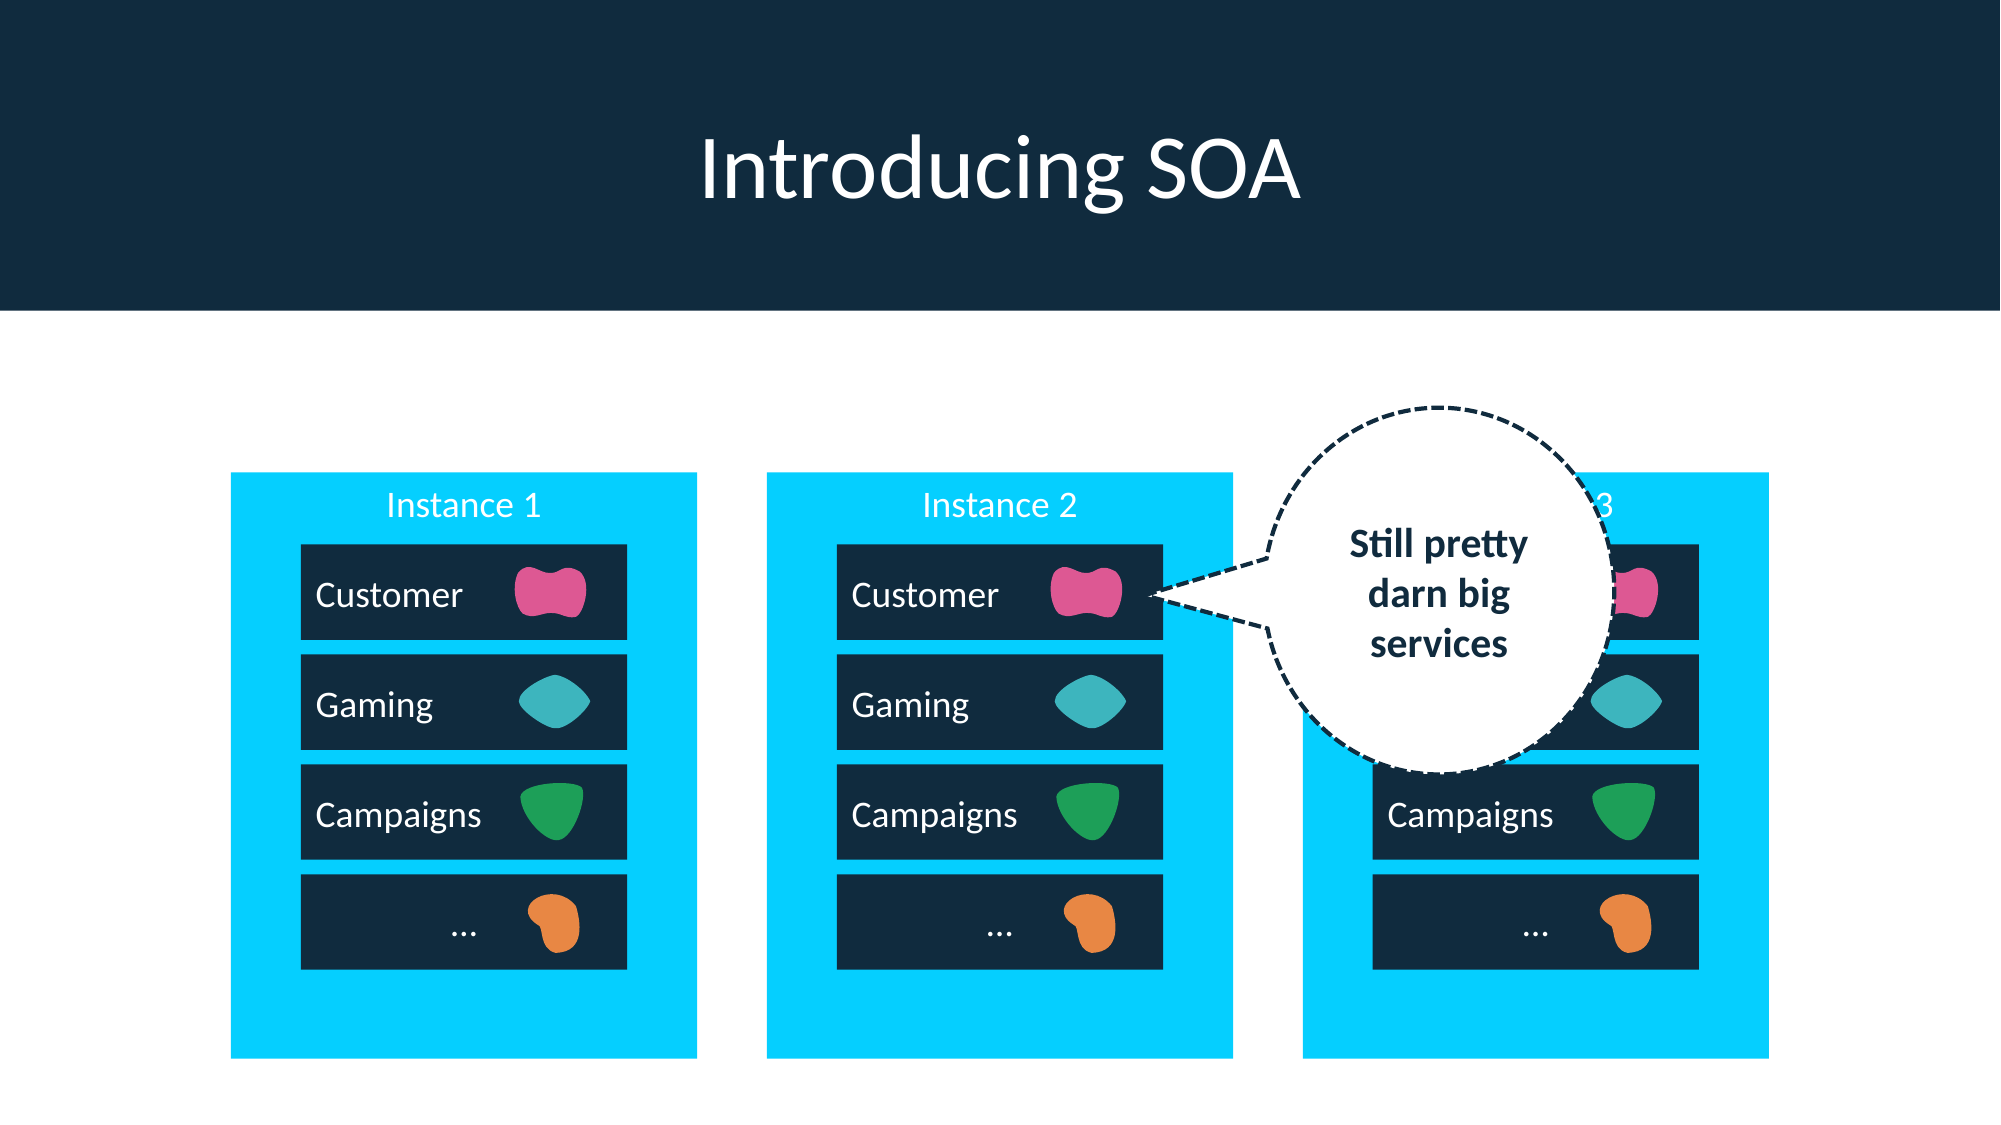

# Introducing SOA
Still pretty darn big services
Instance 1
Instance 2
Instance 3
Customer

Gaming

Campaigns

…

Customer

Gaming

Campaigns

…

Customer

Gaming

Campaigns

…